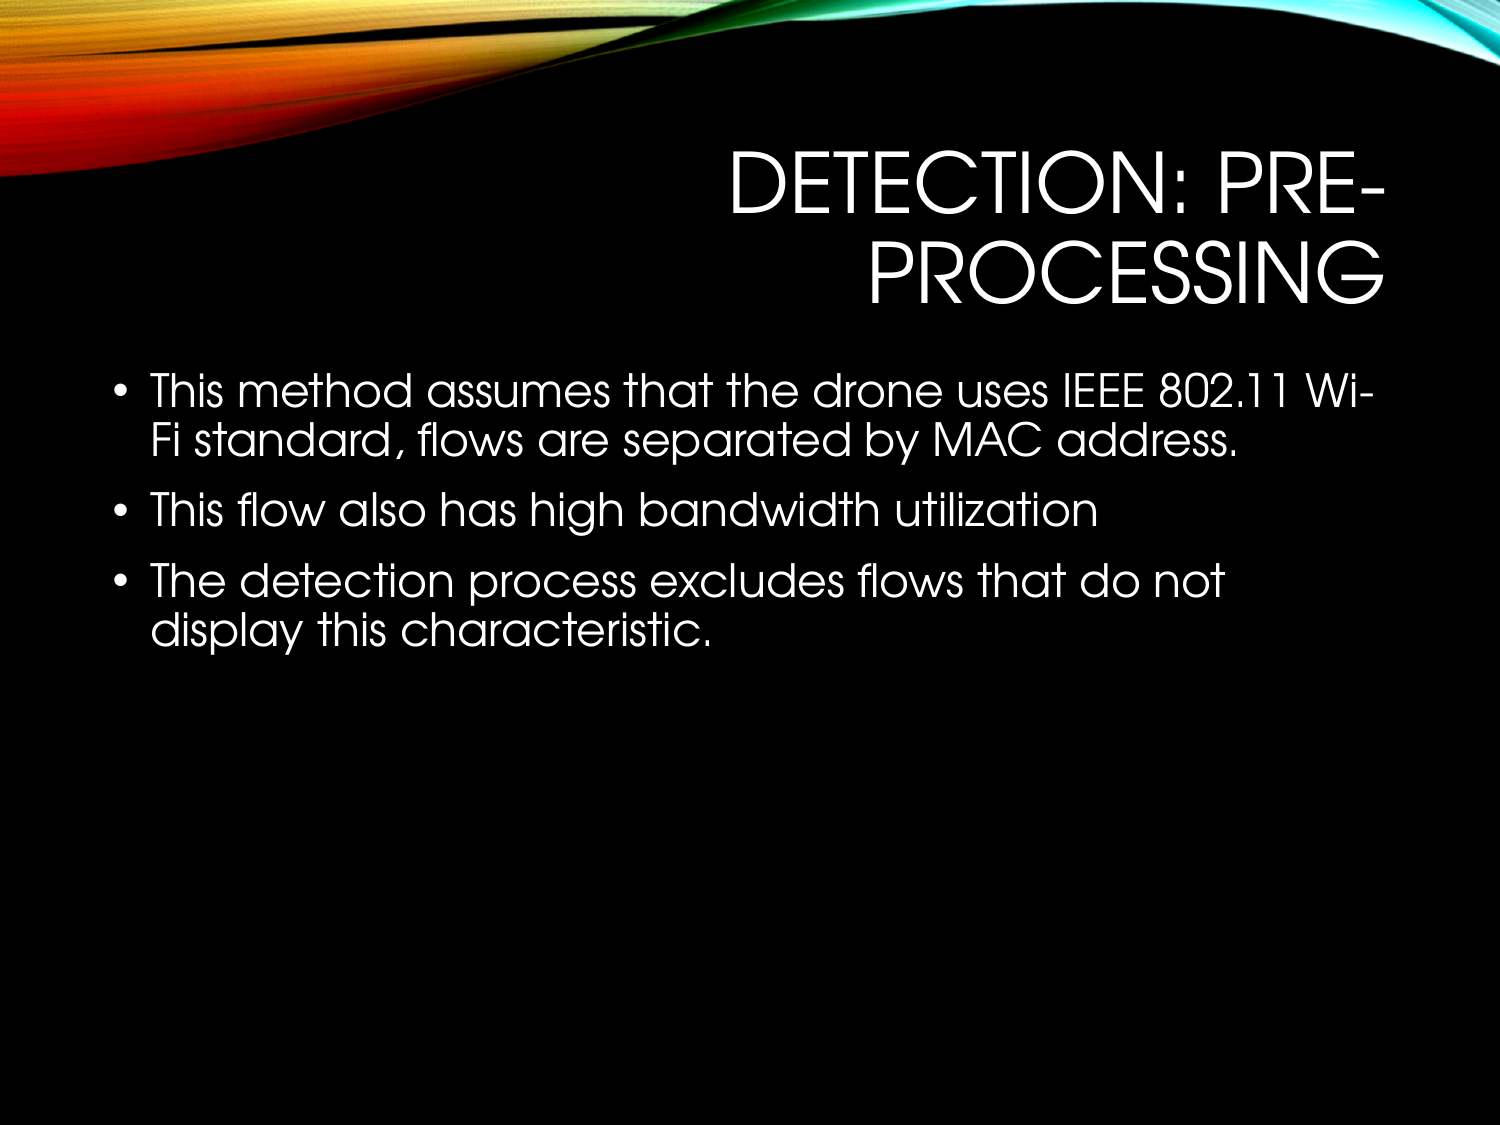

# Detection: Pre-processing
This method assumes that the drone uses IEEE 802.11 Wi-Fi standard, flows are separated by MAC address.
This flow also has high bandwidth utilization
The detection process excludes flows that do not display this characteristic.